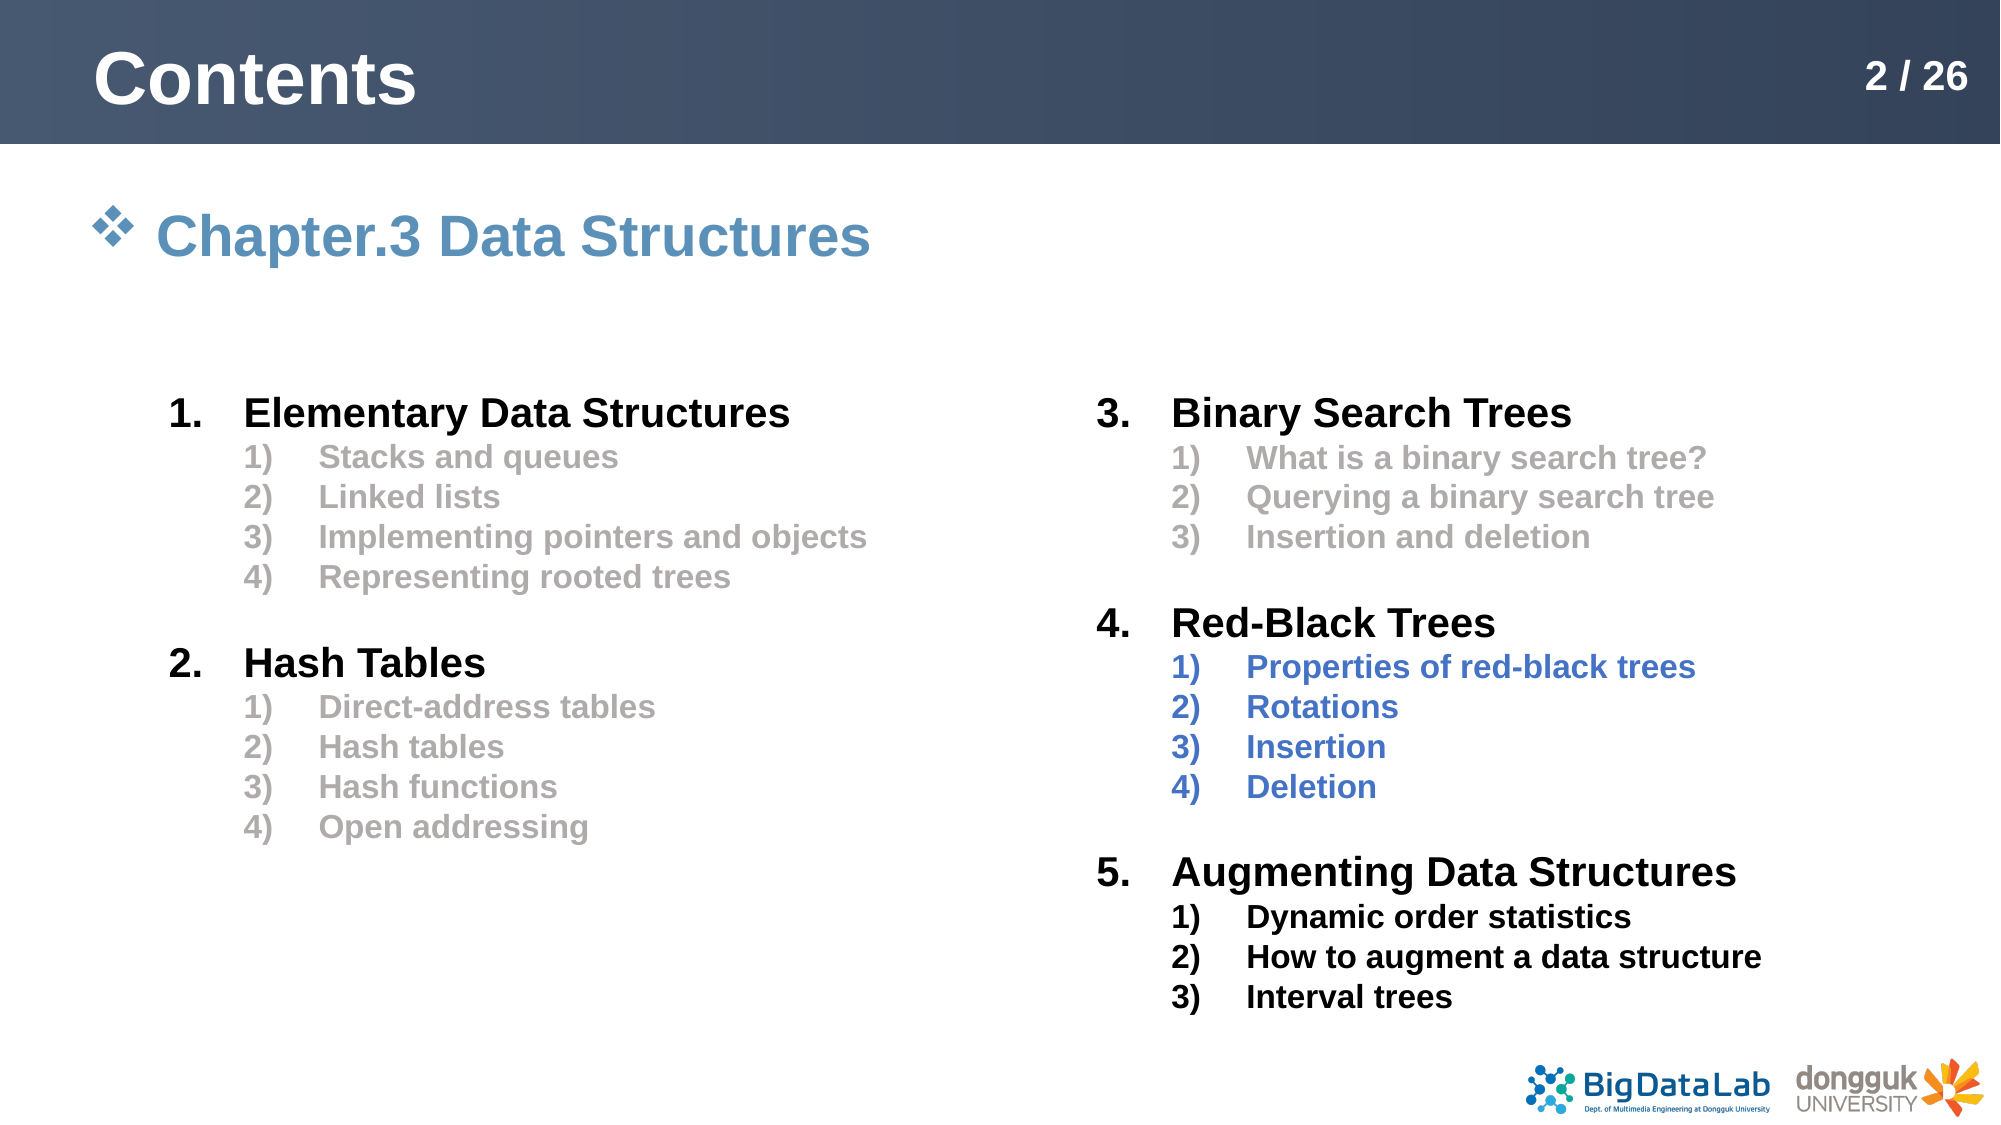

# Contents
2 / 26
 Chapter.3 Data Structures

Elementary Data Structures
Stacks and queues
Linked lists
Implementing pointers and objects
Representing rooted trees

Hash Tables
Direct-address tables
Hash tables
Hash functions
Open addressing
Binary Search Trees
What is a binary search tree?
Querying a binary search tree
Insertion and deletion

Red-Black Trees
Properties of red-black trees
Rotations
Insertion
Deletion

Augmenting Data Structures
Dynamic order statistics
How to augment a data structure
Interval trees